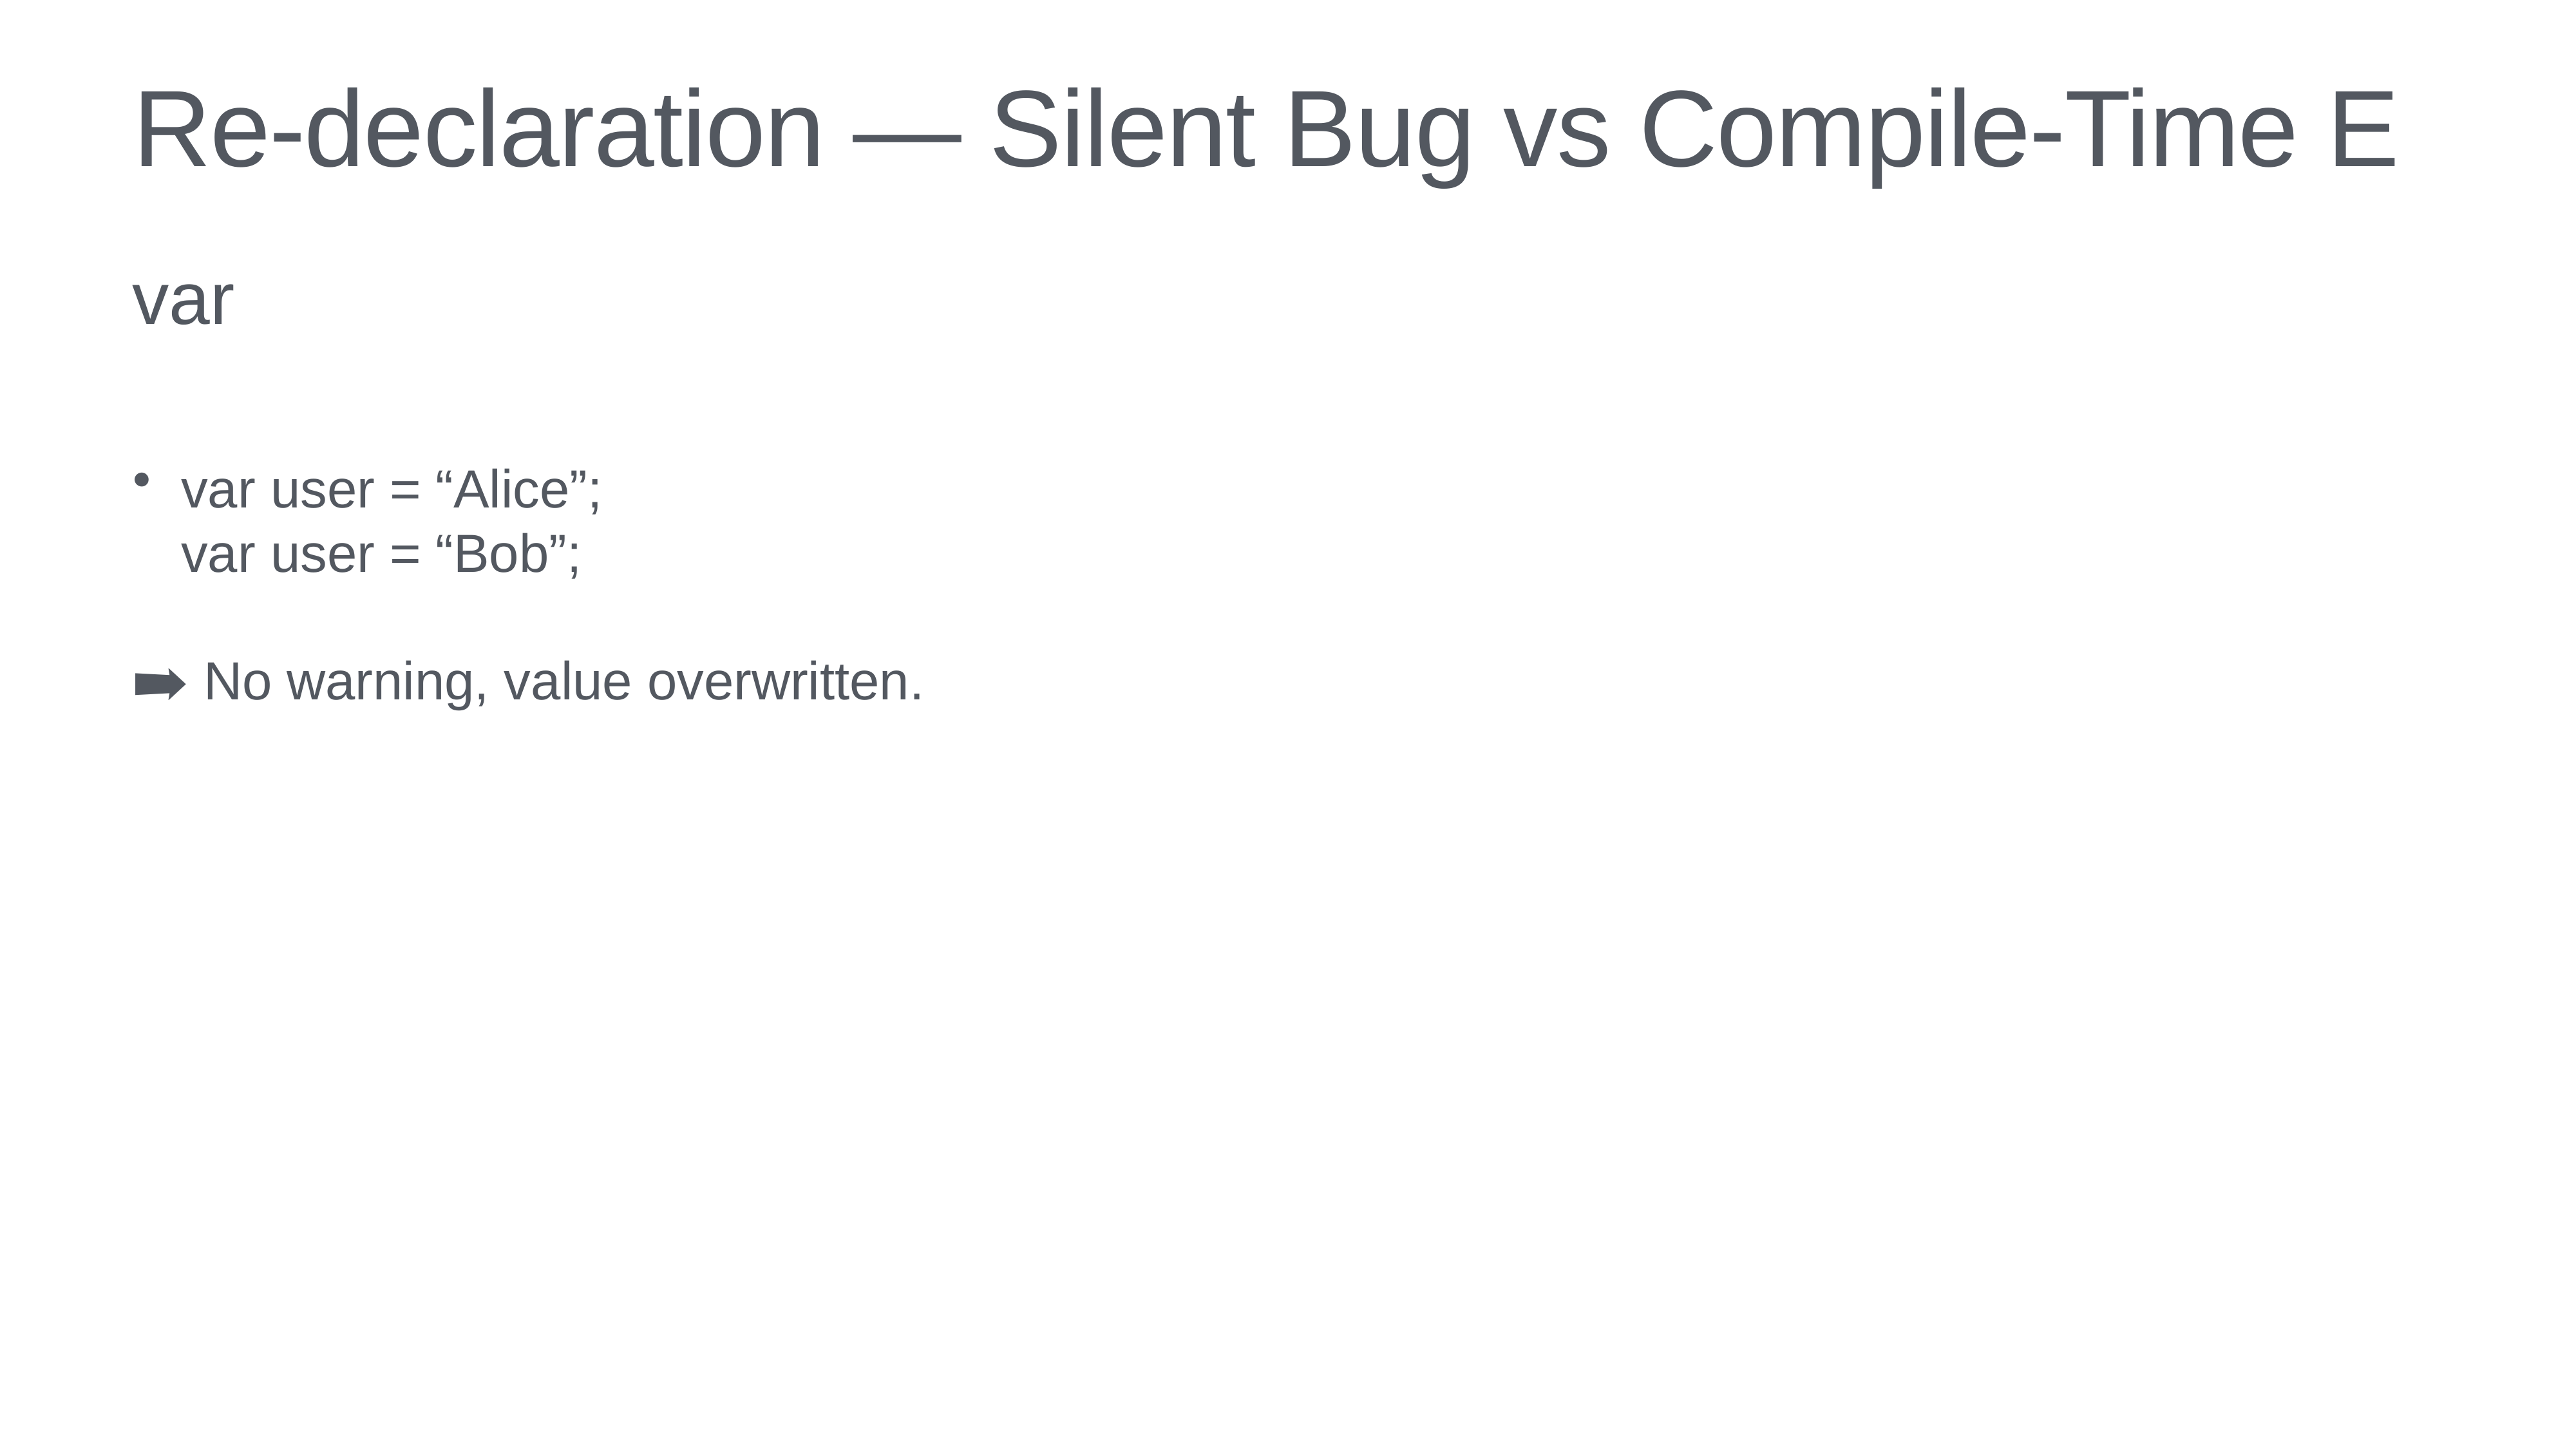

# Re-declaration — Silent Bug vs Compile-Time E
var
var user = “Alice”;
var user = “Bob”;
➡️ No warning, value overwritten.